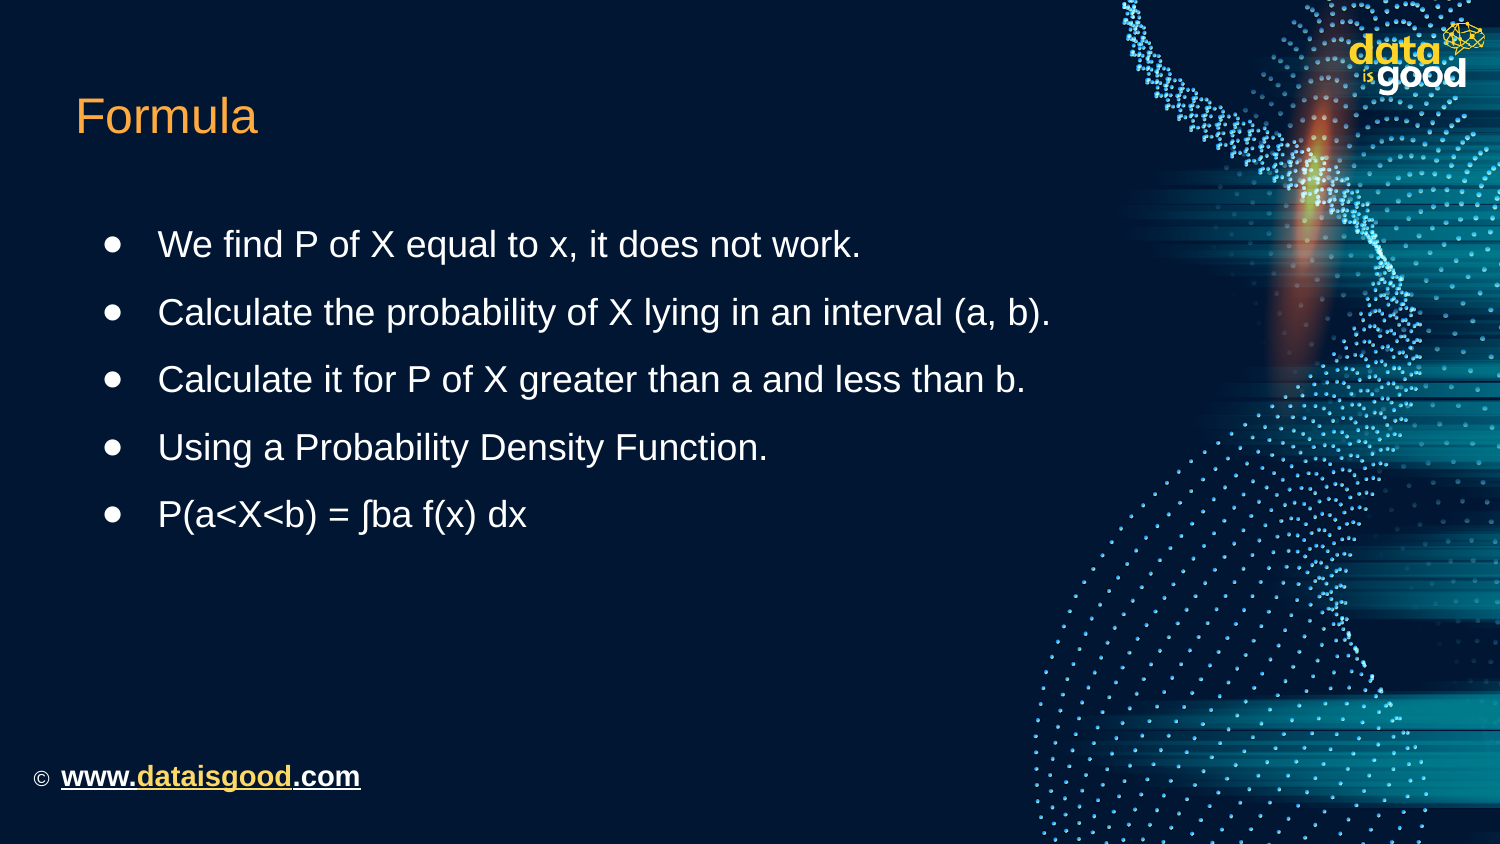

# Formula
We find P of X equal to x, it does not work.
Calculate the probability of X lying in an interval (a, b).
Calculate it for P of X greater than a and less than b.
Using a Probability Density Function.
P(a<X<b) = ∫ba f(x) dx